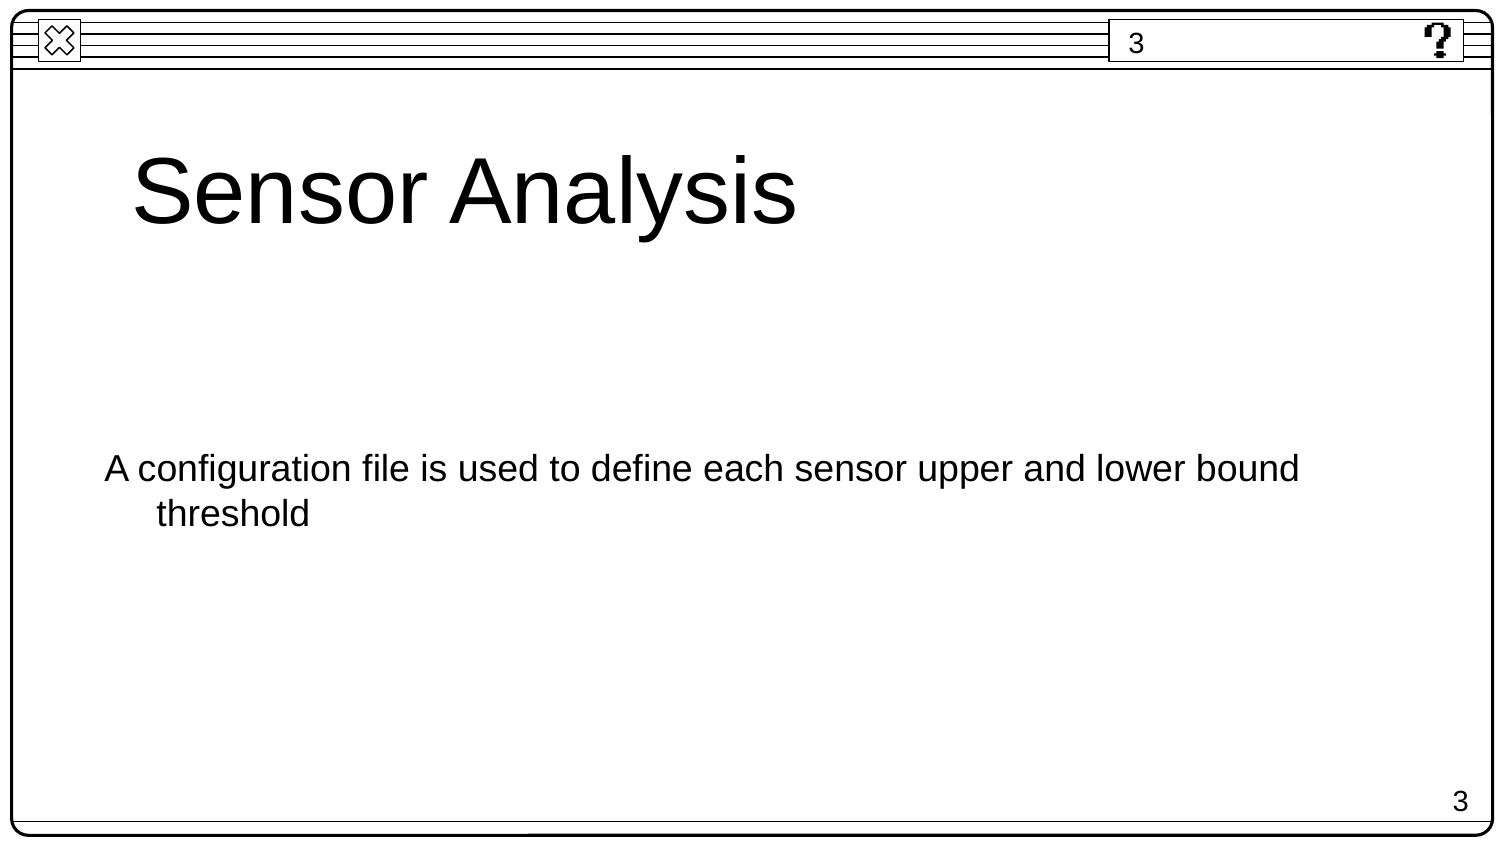

3
# Sensor Analysis
A configuration file is used to define each sensor upper and lower bound threshold
3